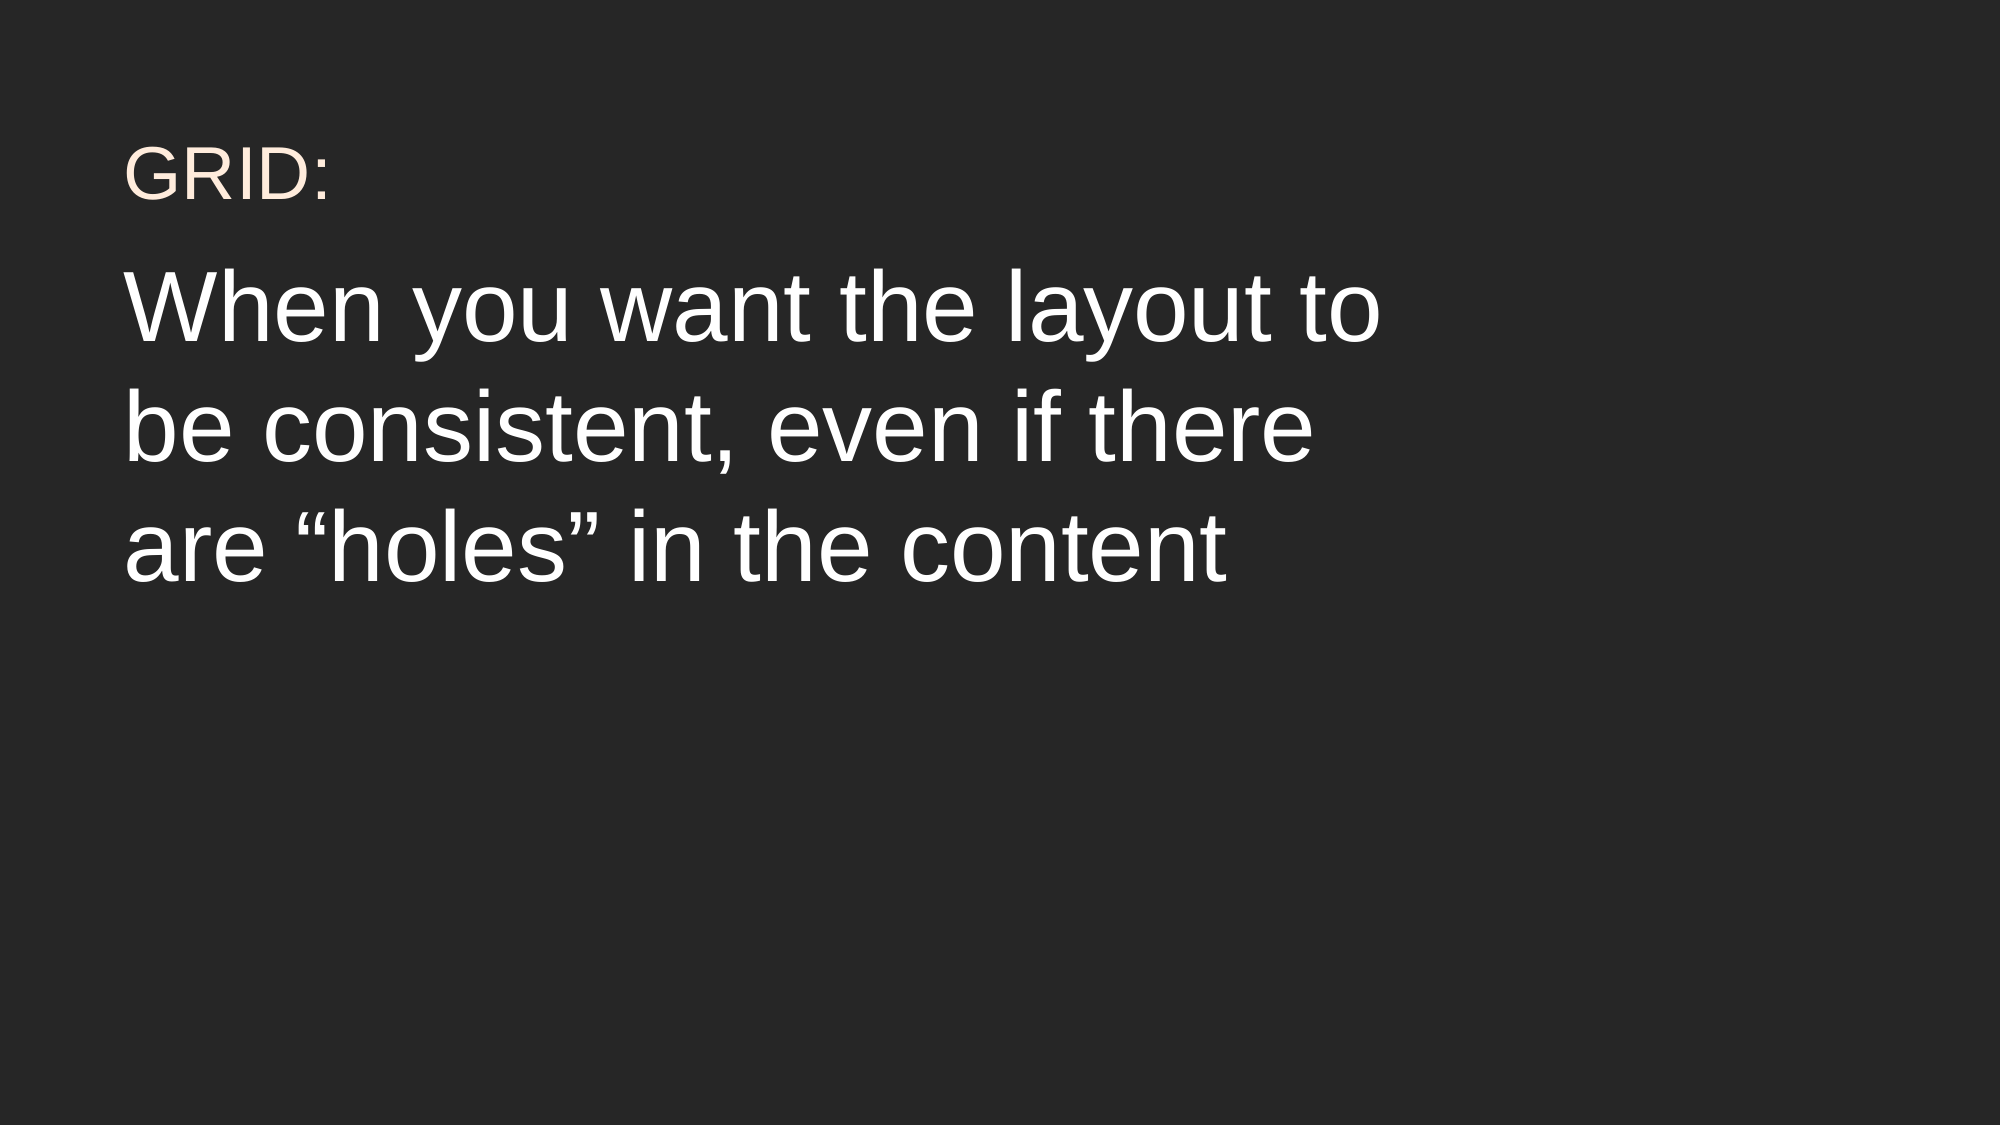

GRID:
When you want the layout to be consistent, even if there are “holes” in the content